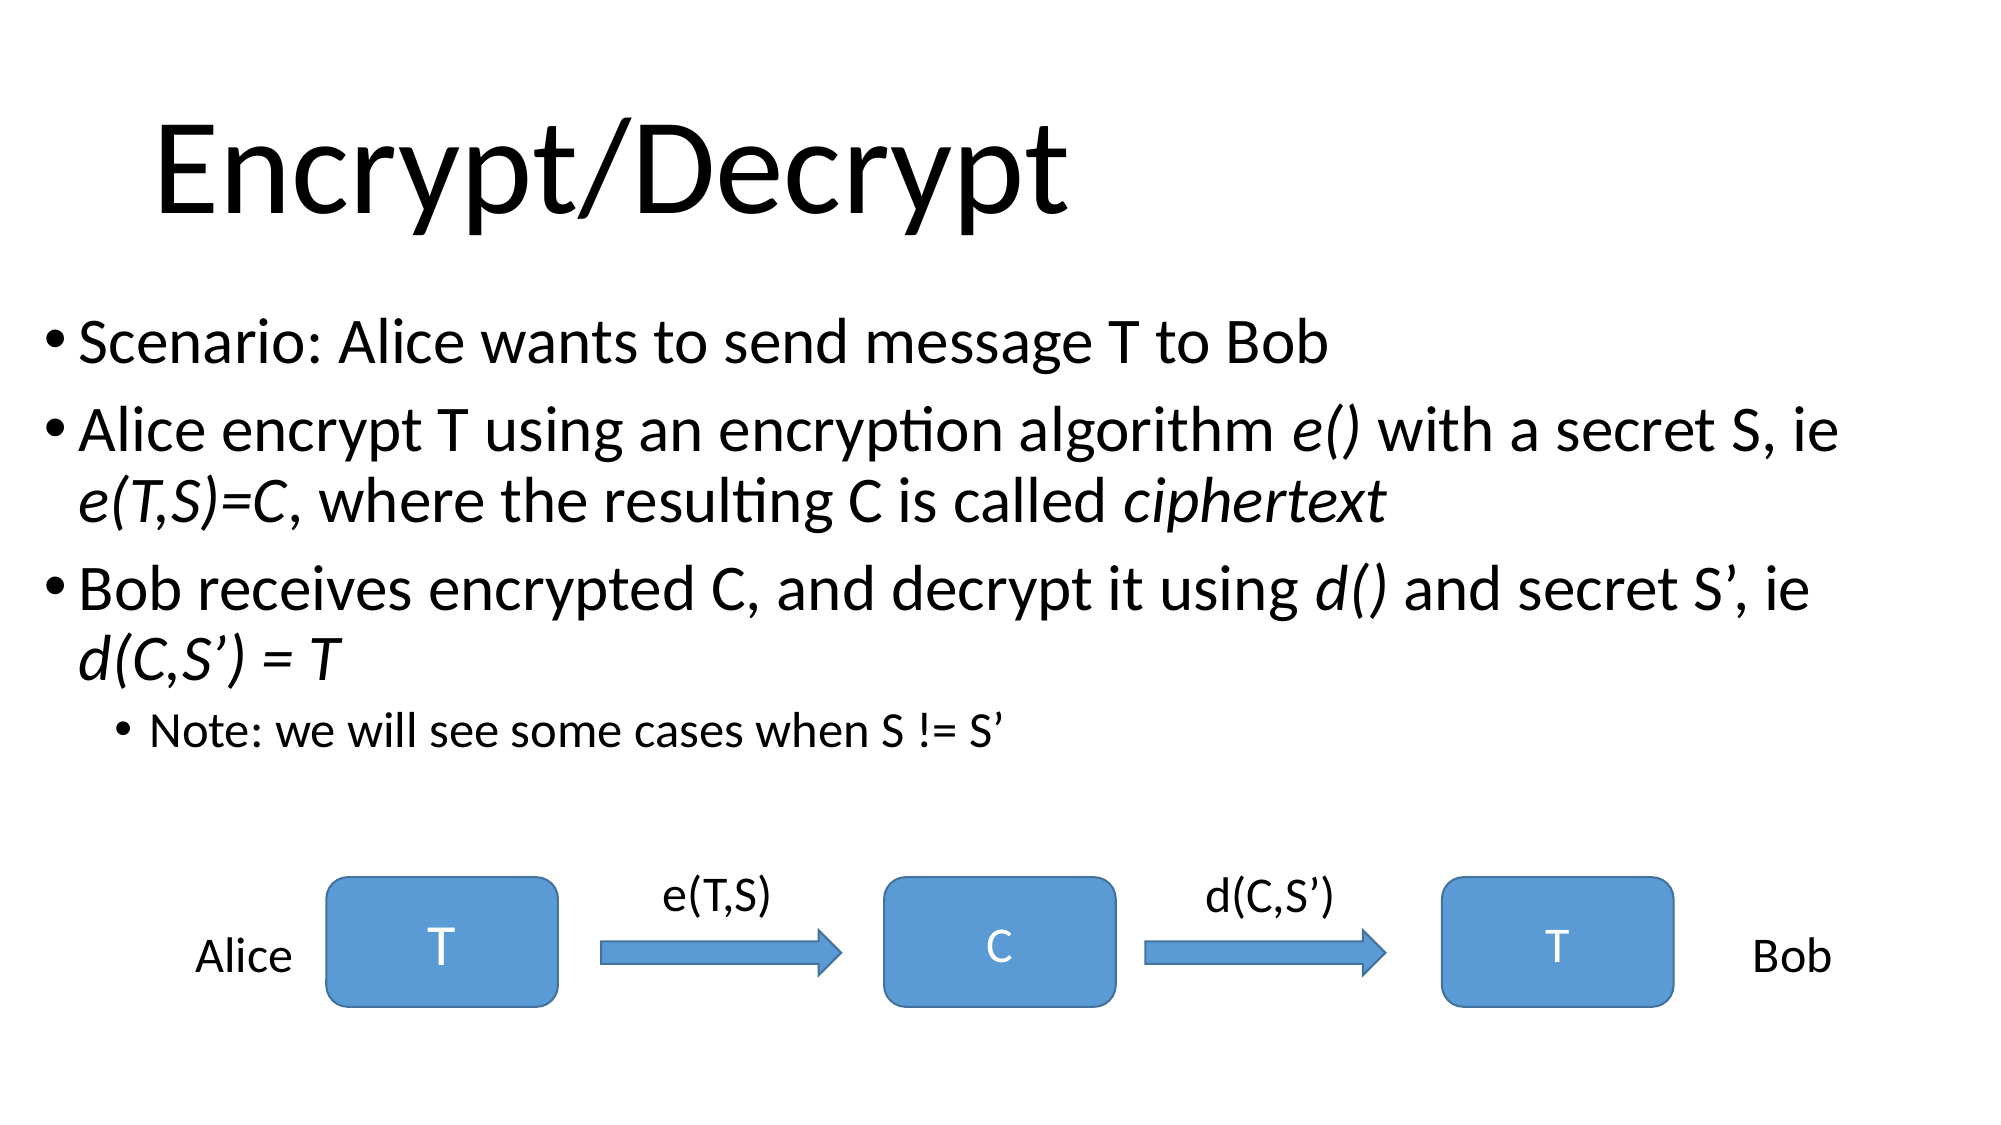

# Encrypt/Decrypt
Scenario: Alice wants to send message T to Bob
Alice encrypt T using an encryption algorithm e() with a secret S, ie e(T,S)=C, where the resulting C is called ciphertext
Bob receives encrypted C, and decrypt it using d() and secret S’, ie d(C,S’) = T
Note: we will see some cases when S != S’
e(T,S)
d(C,S’)
T
C
T
Alice
Bob